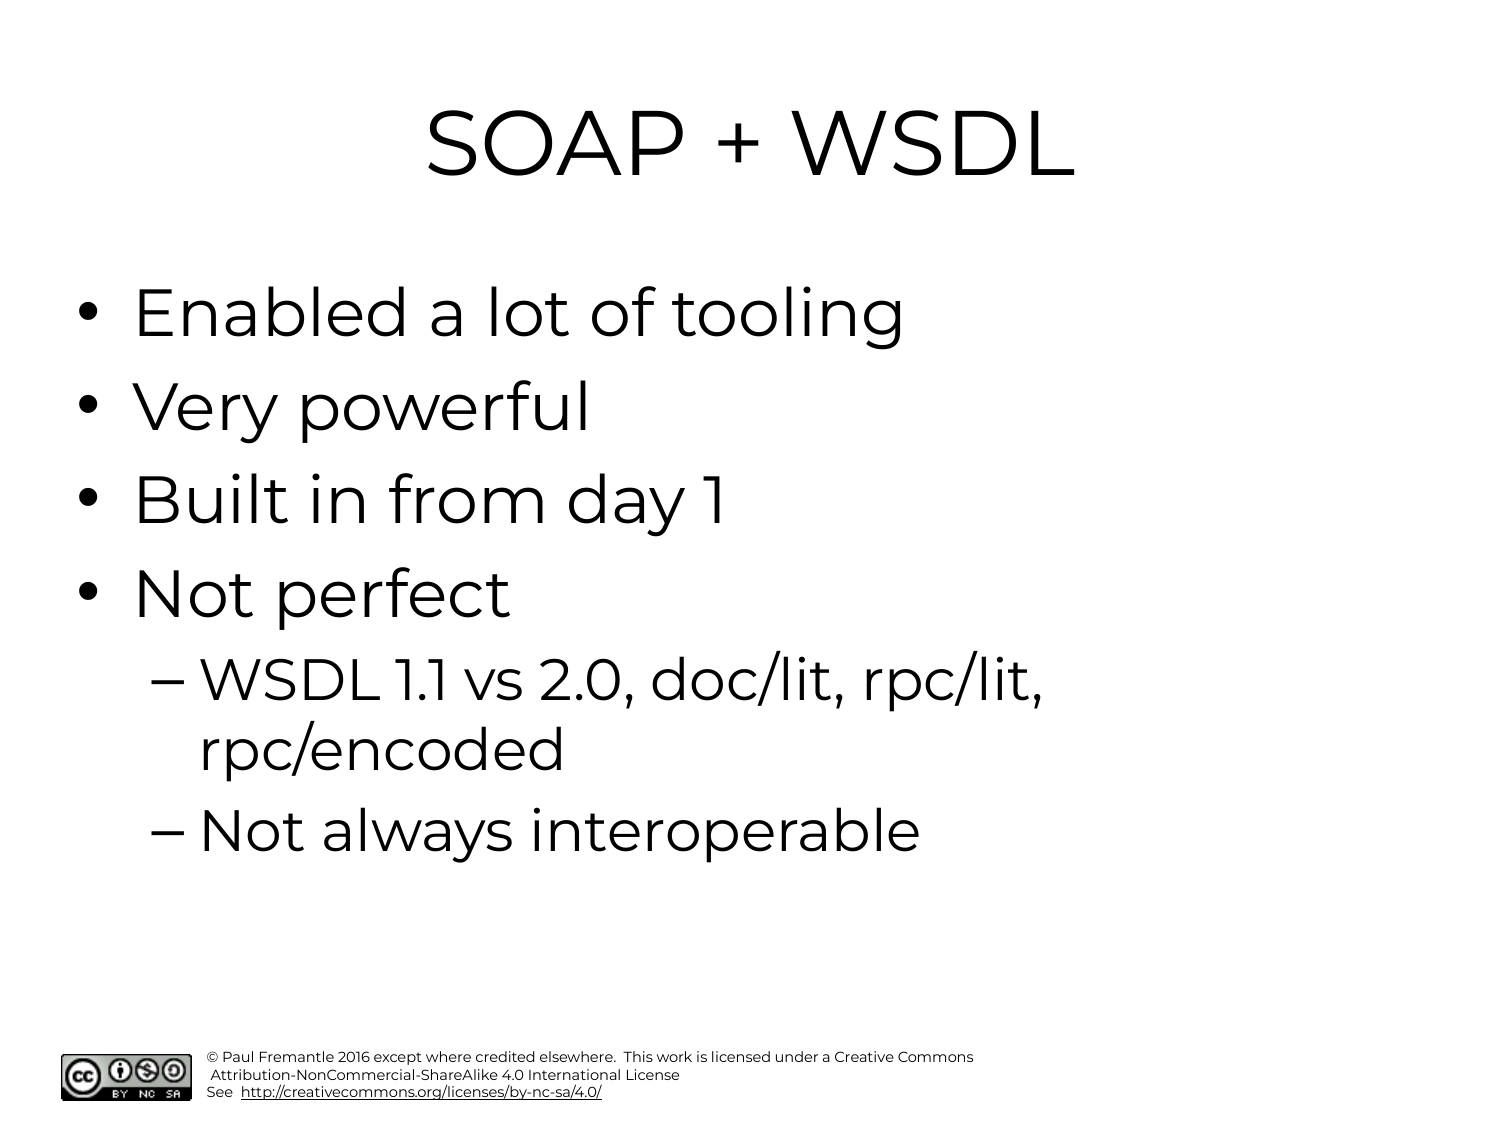

# SOAP + WSDL
Enabled a lot of tooling
Very powerful
Built in from day 1
Not perfect
WSDL 1.1 vs 2.0, doc/lit, rpc/lit, rpc/encoded
Not always interoperable